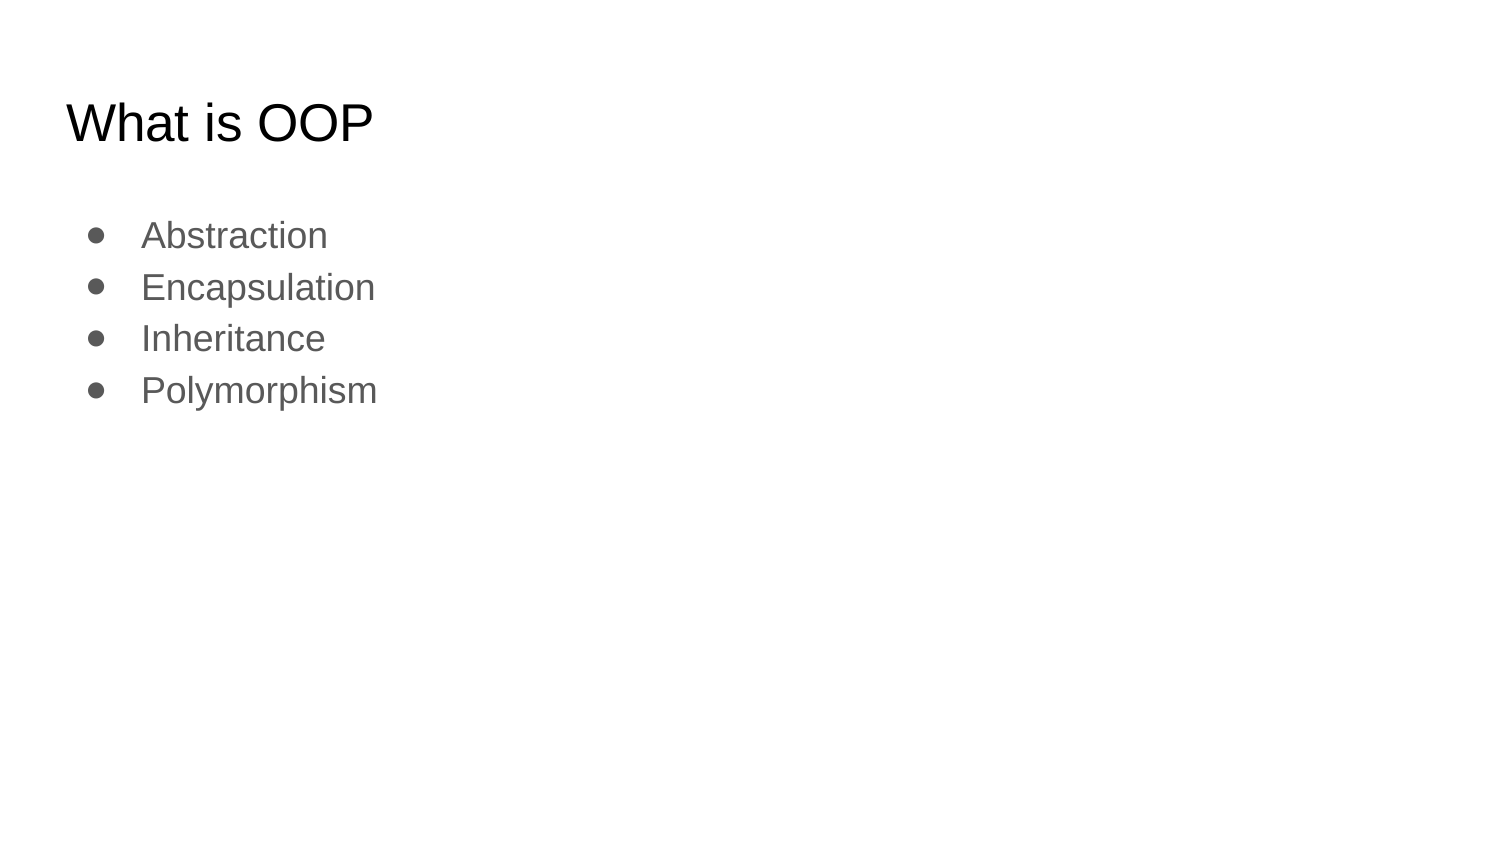

# What is OOP
Abstraction
Encapsulation
Inheritance
Polymorphism